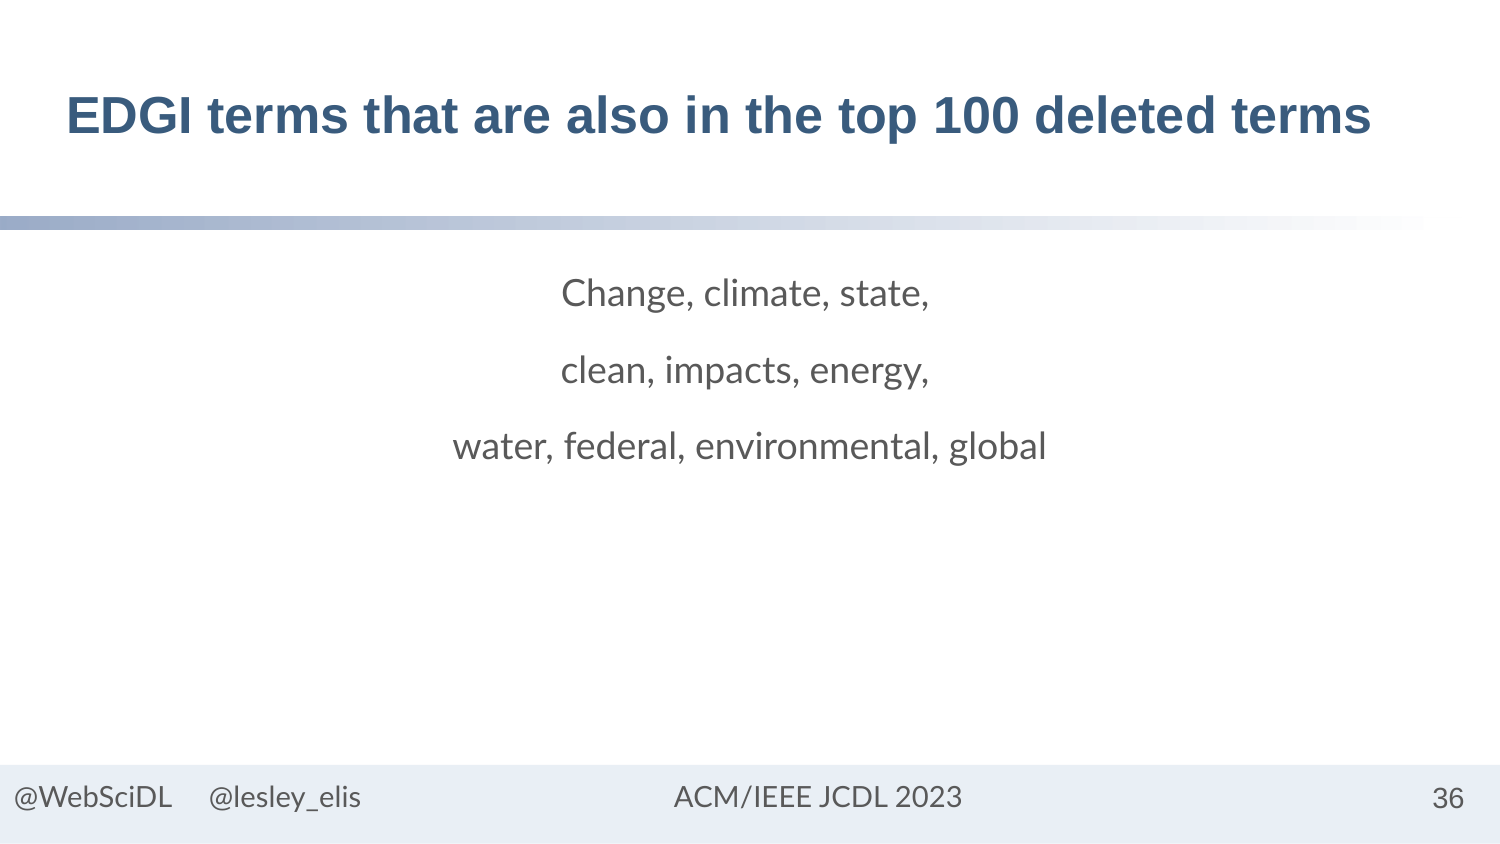

# EDGI terms that are also in the top 100 deleted terms
Change, climate, state,
clean, impacts, energy,
water, federal, environmental, global

@WebSciDL     @lesley_elis                                          ACM/IEEE JCDL 2023
36